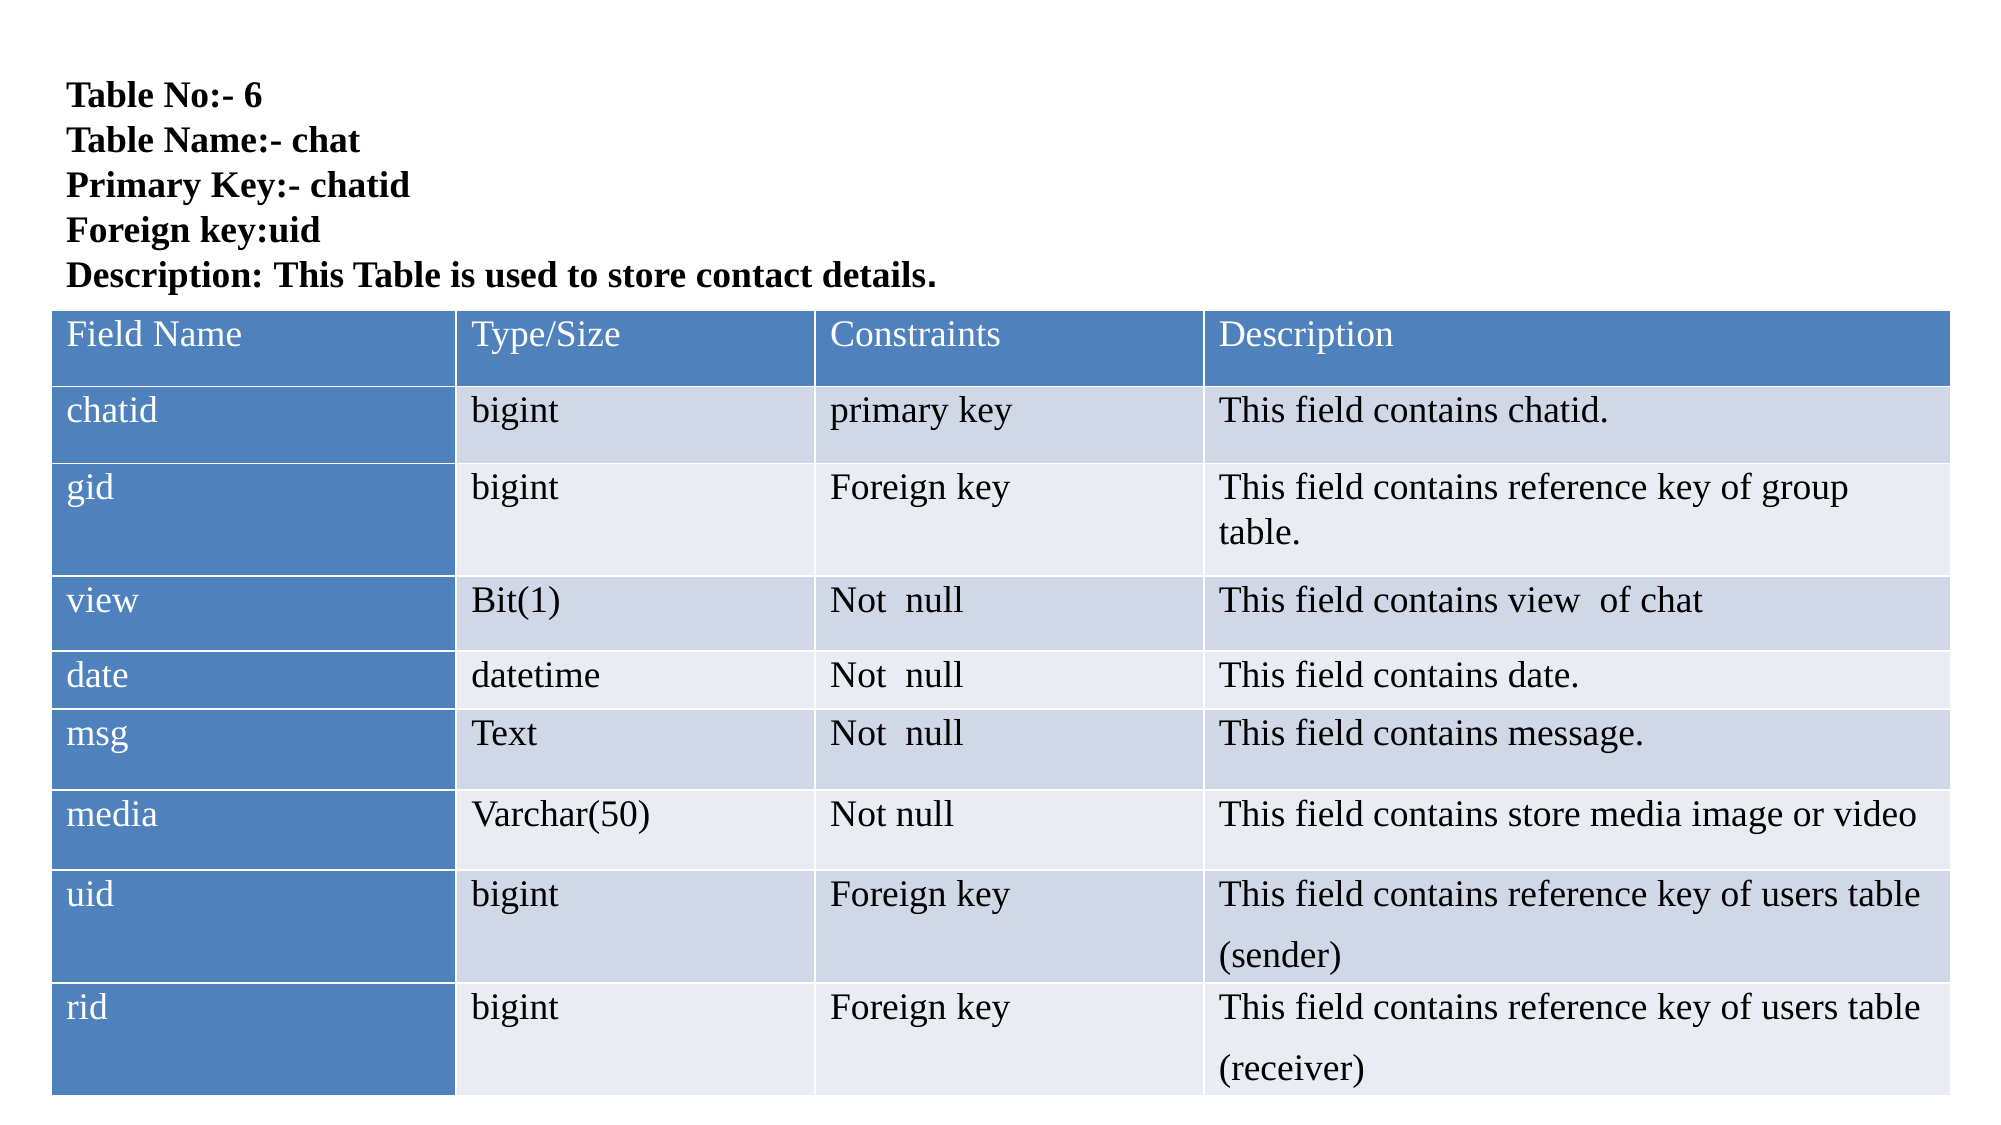

Table No:- 6
Table Name:- chat
Primary Key:- chatid
Foreign key:uid
Description: This Table is used to store contact details.

| Field Name | Type/Size | Constraints | Description |
| --- | --- | --- | --- |
| chatid | bigint | primary key | This field contains chatid. |
| gid | bigint | Foreign key | This field contains reference key of group table. |
| view | Bit(1) | Not null | This field contains view of chat |
| date | datetime | Not null | This field contains date. |
| msg | Text | Not null | This field contains message. |
| media | Varchar(50) | Not null | This field contains store media image or video |
| uid | bigint | Foreign key | This field contains reference key of users table (sender) |
| rid | bigint | Foreign key | This field contains reference key of users table (receiver) |